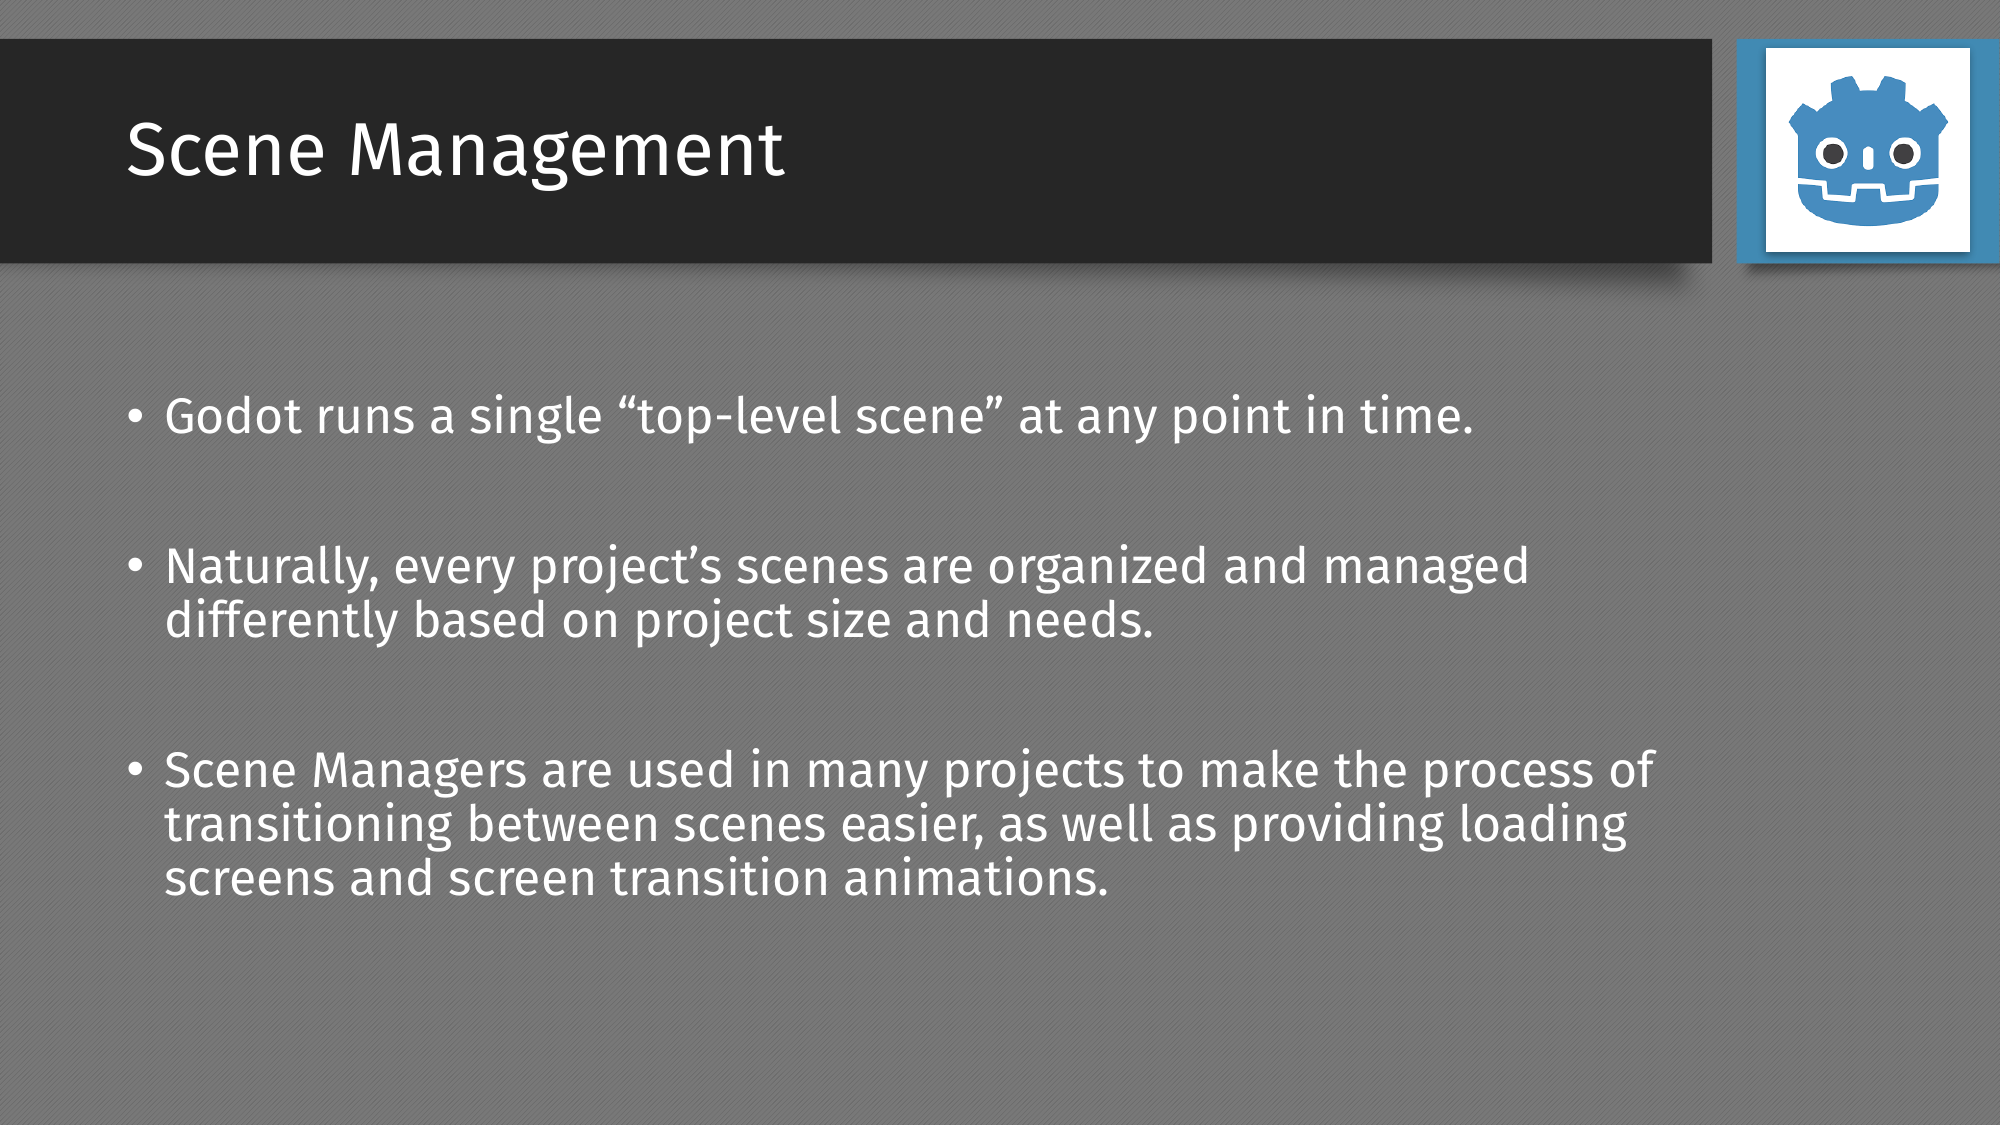

# Scene Management
Godot runs a single “top-level scene” at any point in time.

Naturally, every project’s scenes are organized and managed differently based on project size and needs.

Scene Managers are used in many projects to make the process of transitioning between scenes easier, as well as providing loading screens and screen transition animations.